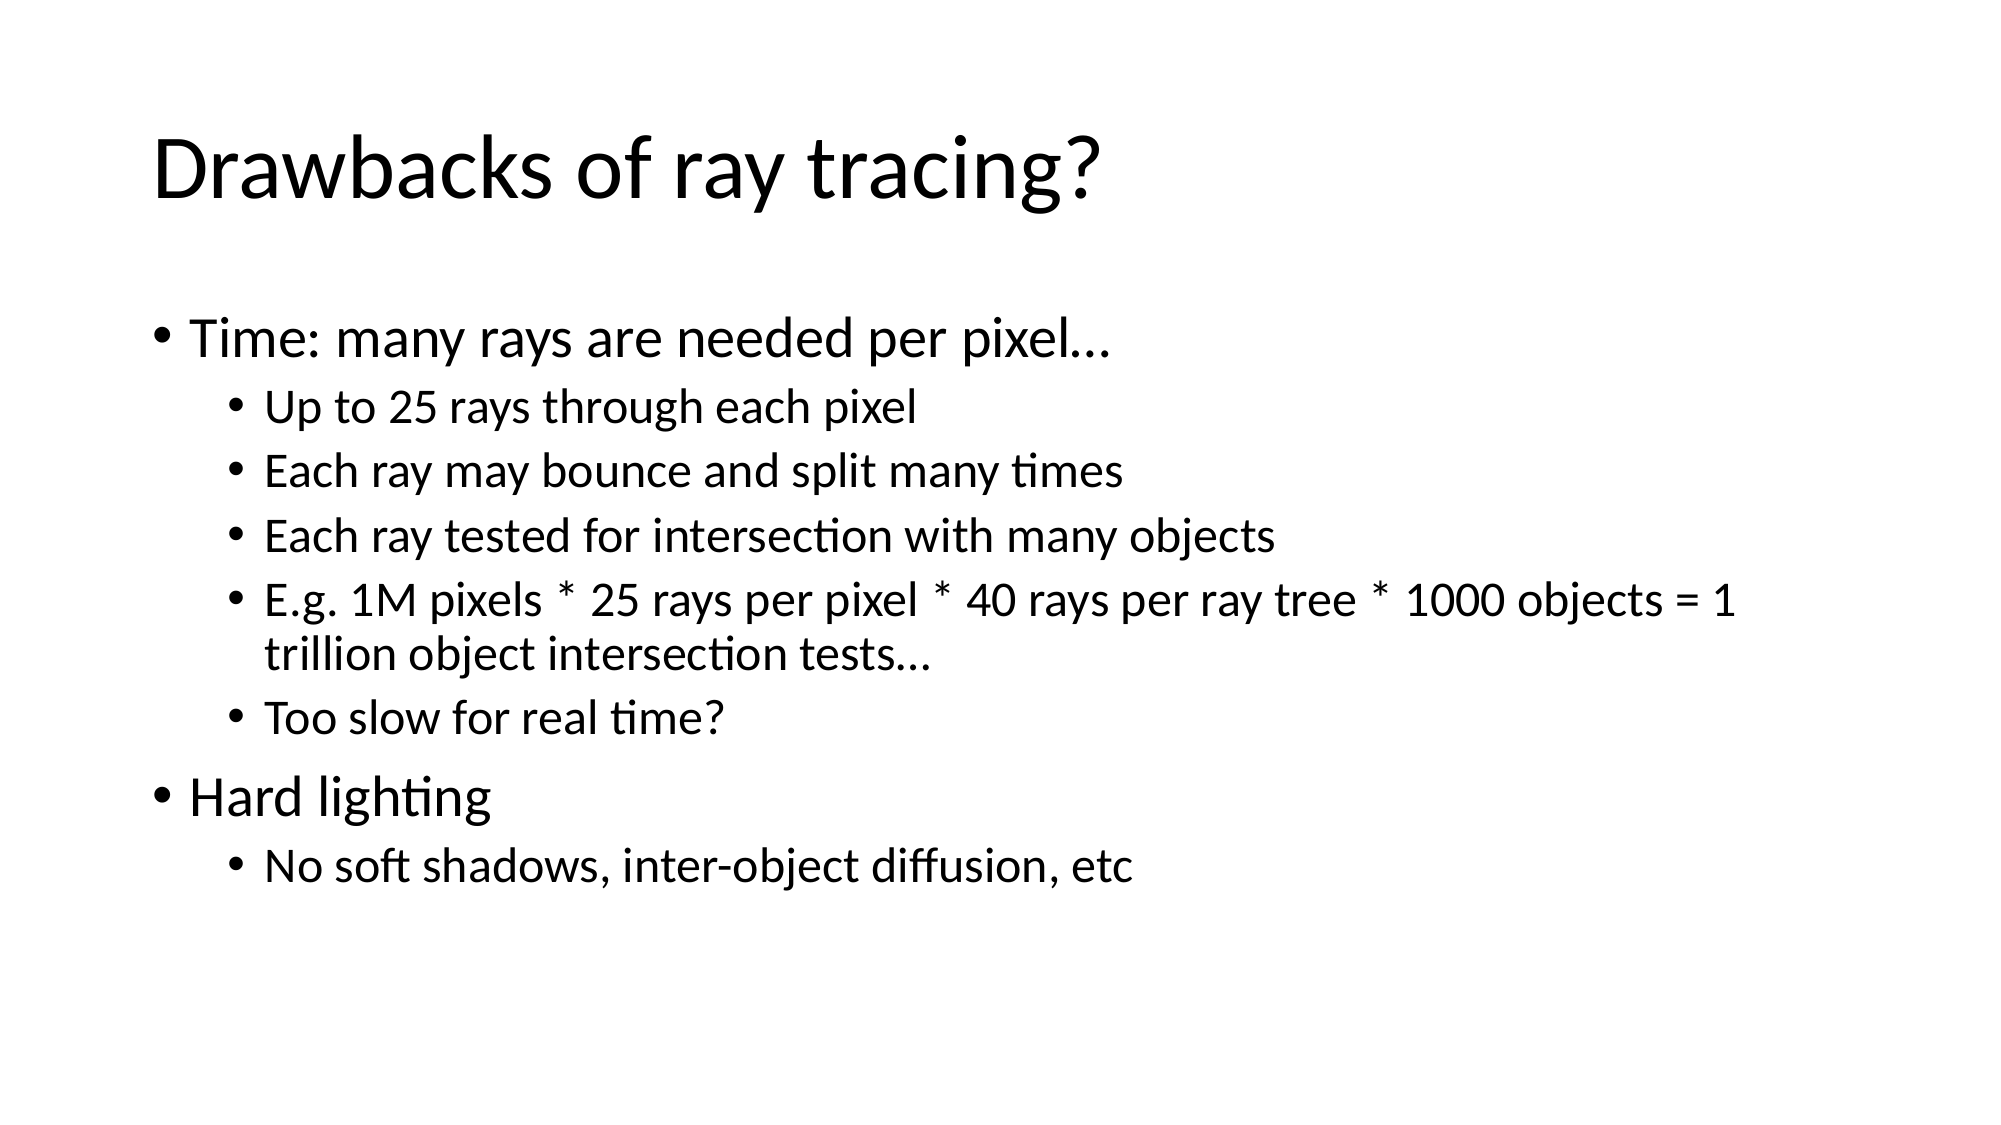

# Drawbacks of ray tracing?
Time: many rays are needed per pixel…
Up to 25 rays through each pixel
Each ray may bounce and split many times
Each ray tested for intersection with many objects
E.g. 1M pixels * 25 rays per pixel * 40 rays per ray tree * 1000 objects = 1 trillion object intersection tests…
Too slow for real time?
Hard lighting
No soft shadows, inter-object diffusion, etc